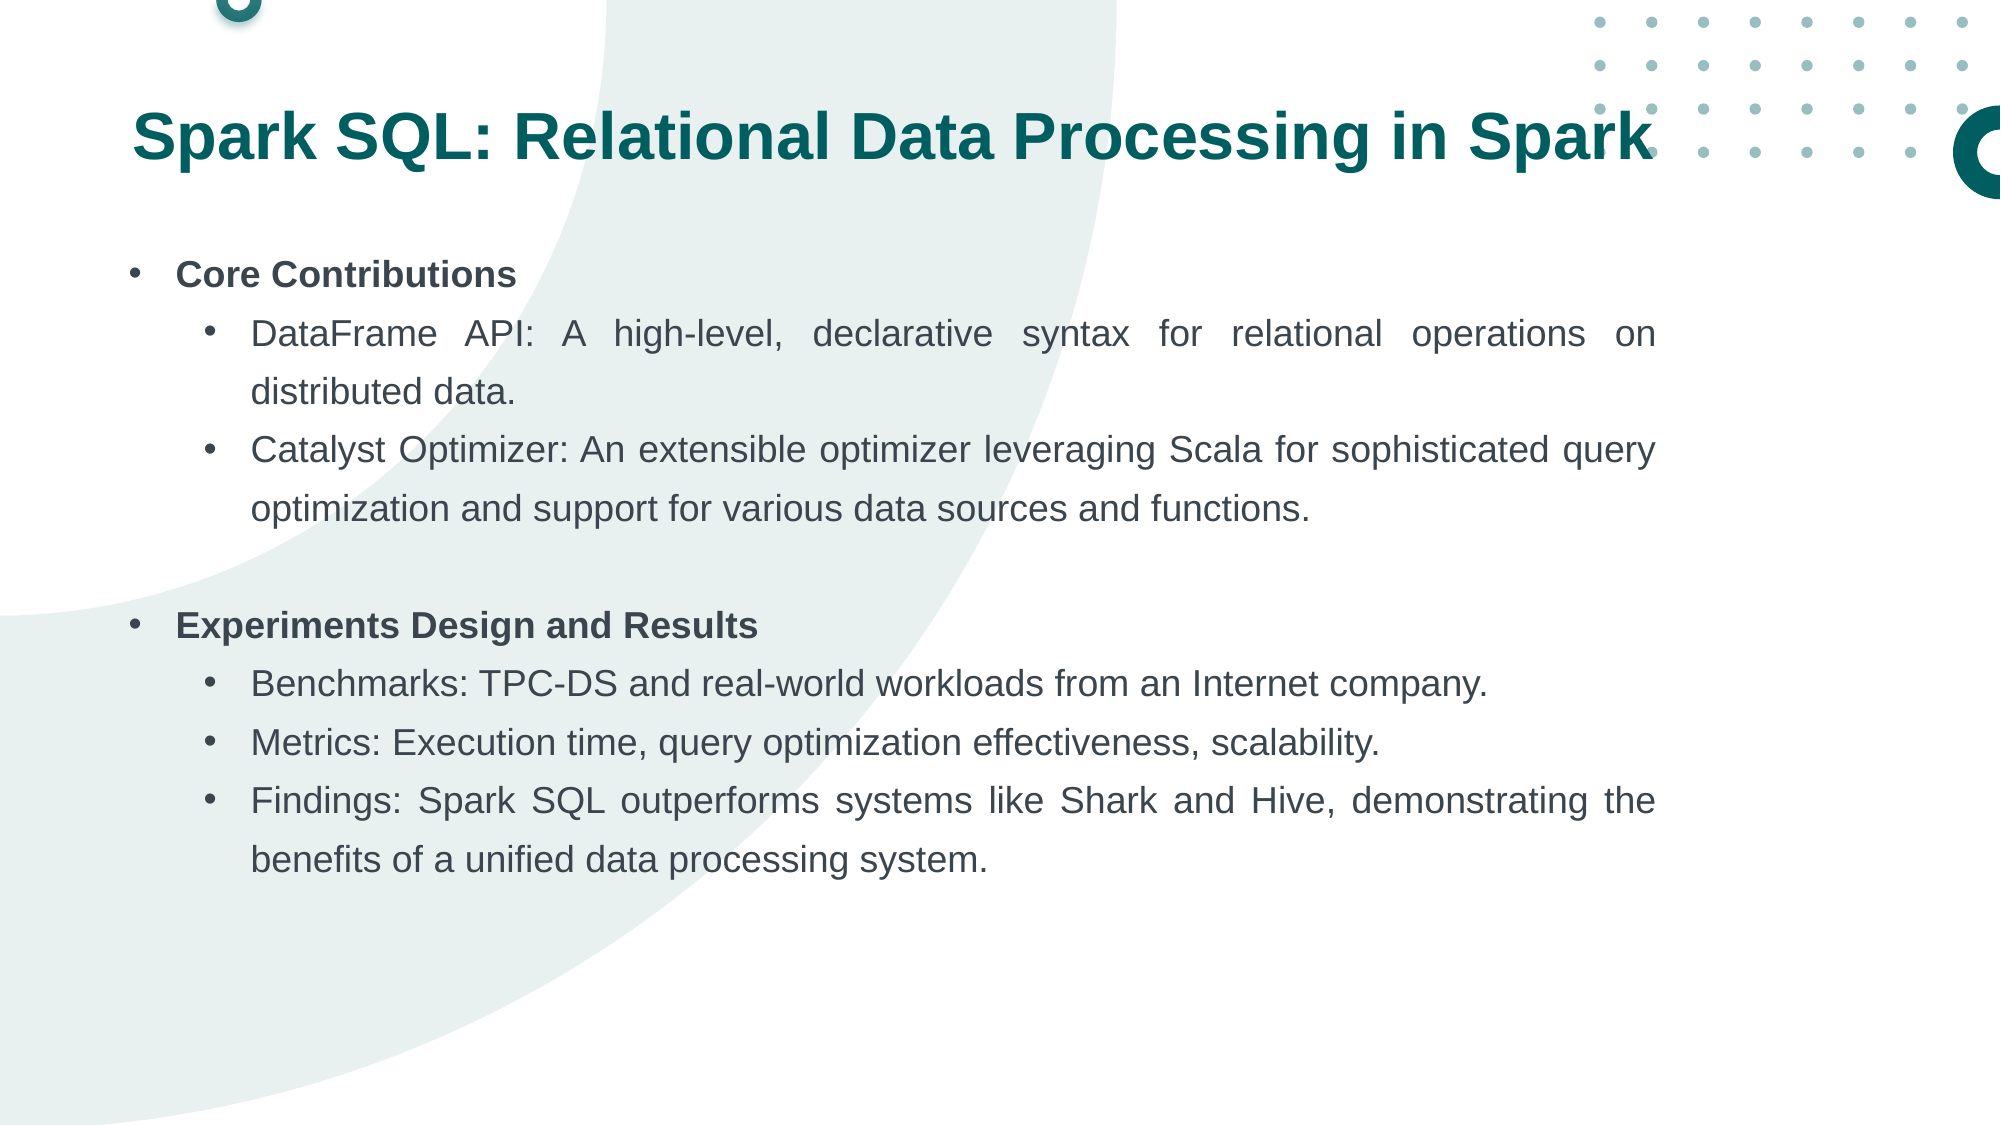

Spark SQL: Relational Data Processing in Spark

Core Contributions
DataFrame API: A high-level, declarative syntax for relational operations on distributed data.
Catalyst Optimizer: An extensible optimizer leveraging Scala for sophisticated query optimization and support for various data sources and functions.

Experiments Design and Results
Benchmarks: TPC-DS and real-world workloads from an Internet company.
Metrics: Execution time, query optimization effectiveness, scalability.
Findings: Spark SQL outperforms systems like Shark and Hive, demonstrating the benefits of a unified data processing system.